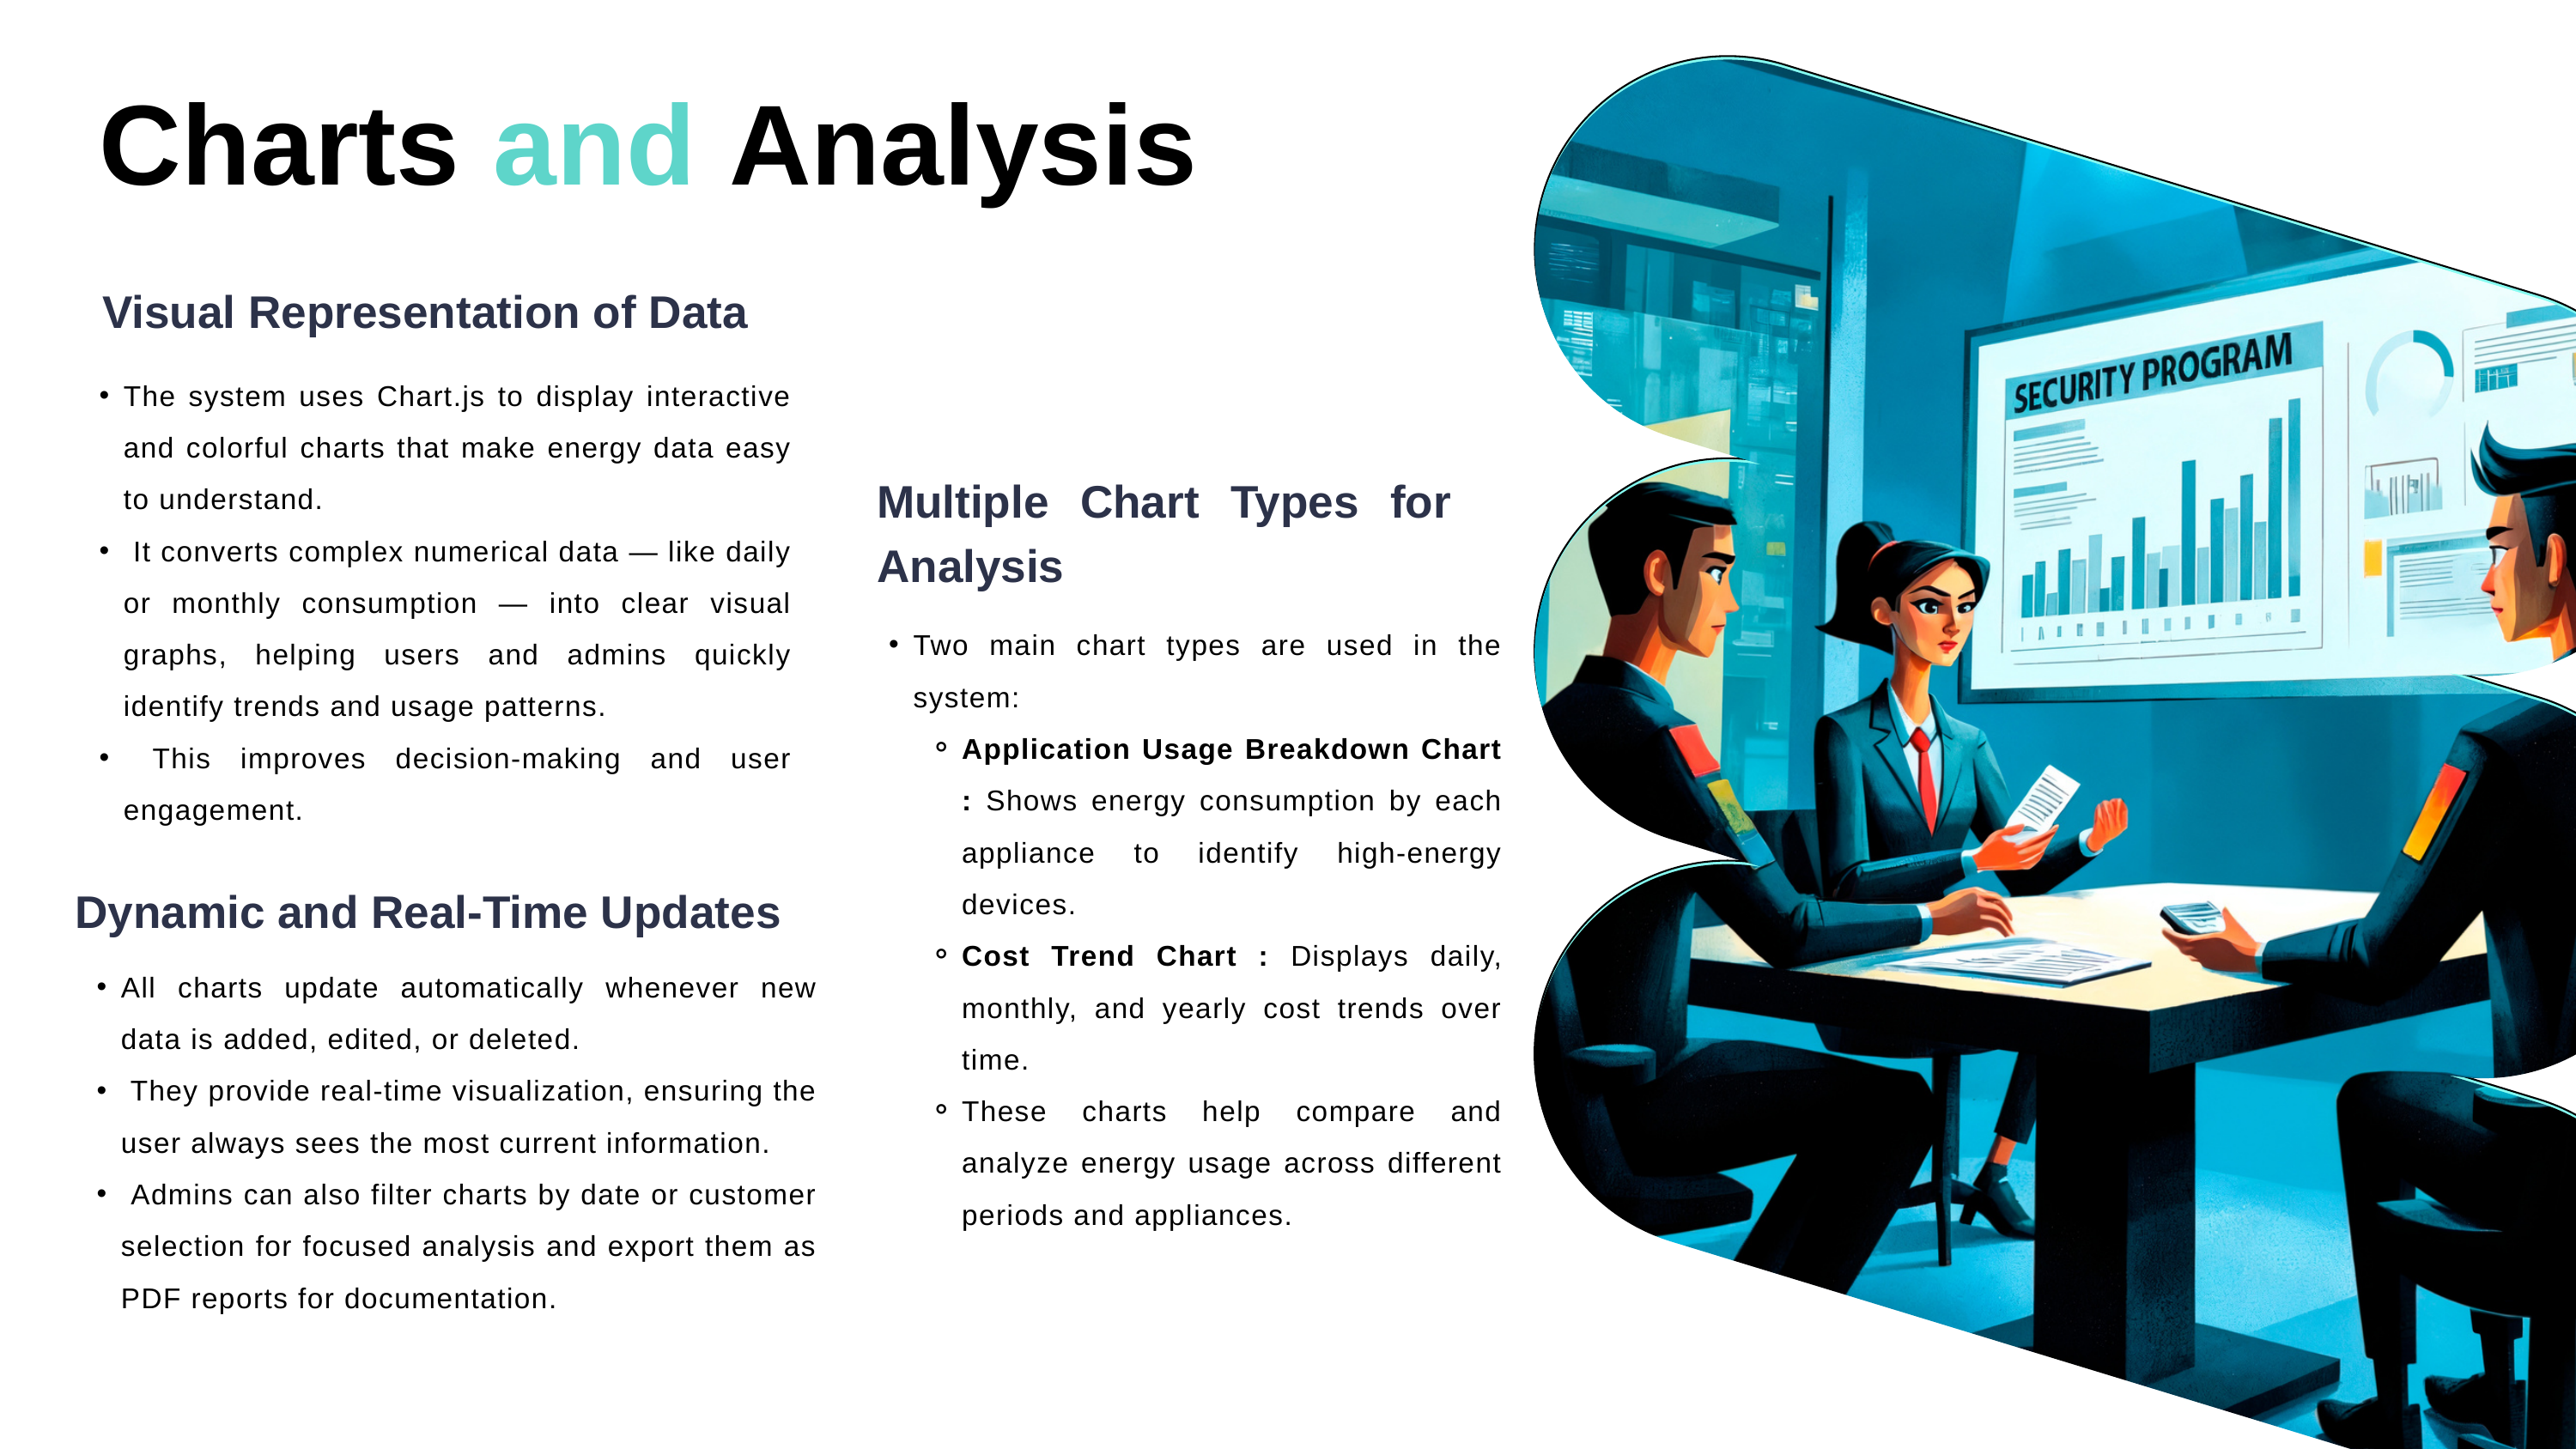

Analysis
Charts
and
Visual Representation of Data
The system uses Chart.js to display interactive and colorful charts that make energy data easy to understand.
 It converts complex numerical data — like daily or monthly consumption — into clear visual graphs, helping users and admins quickly identify trends and usage patterns.
 This improves decision-making and user engagement.
Multiple Chart Types for Analysis
Two main chart types are used in the system:
Application Usage Breakdown Chart : Shows energy consumption by each appliance to identify high-energy devices.
Cost Trend Chart : Displays daily, monthly, and yearly cost trends over time.
These charts help compare and analyze energy usage across different periods and appliances.
Dynamic and Real-Time Updates
All charts update automatically whenever new data is added, edited, or deleted.
 They provide real-time visualization, ensuring the user always sees the most current information.
 Admins can also filter charts by date or customer selection for focused analysis and export them as PDF reports for documentation.